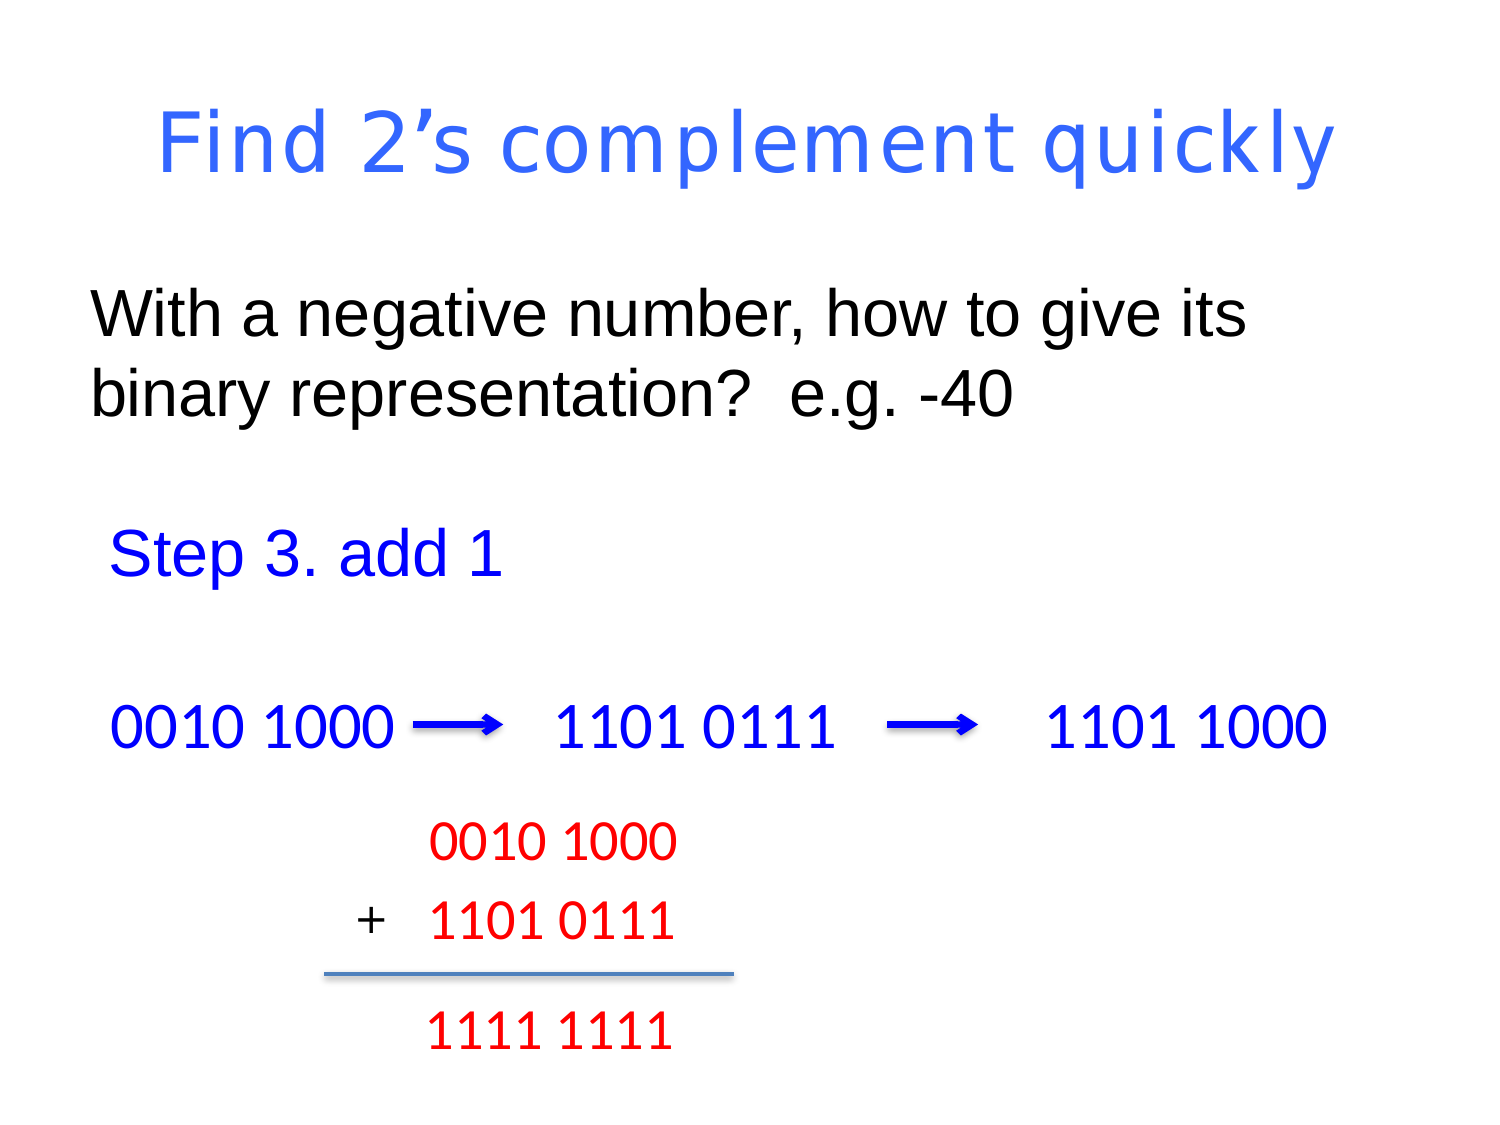

# Find 2’s complement quickly
With a negative number, how to give its binary representation?  e.g. -40
Step 3. add 1
0010 1000
1101 0111
1101 1000
0010 1000
1101 0111
+
1111 1111